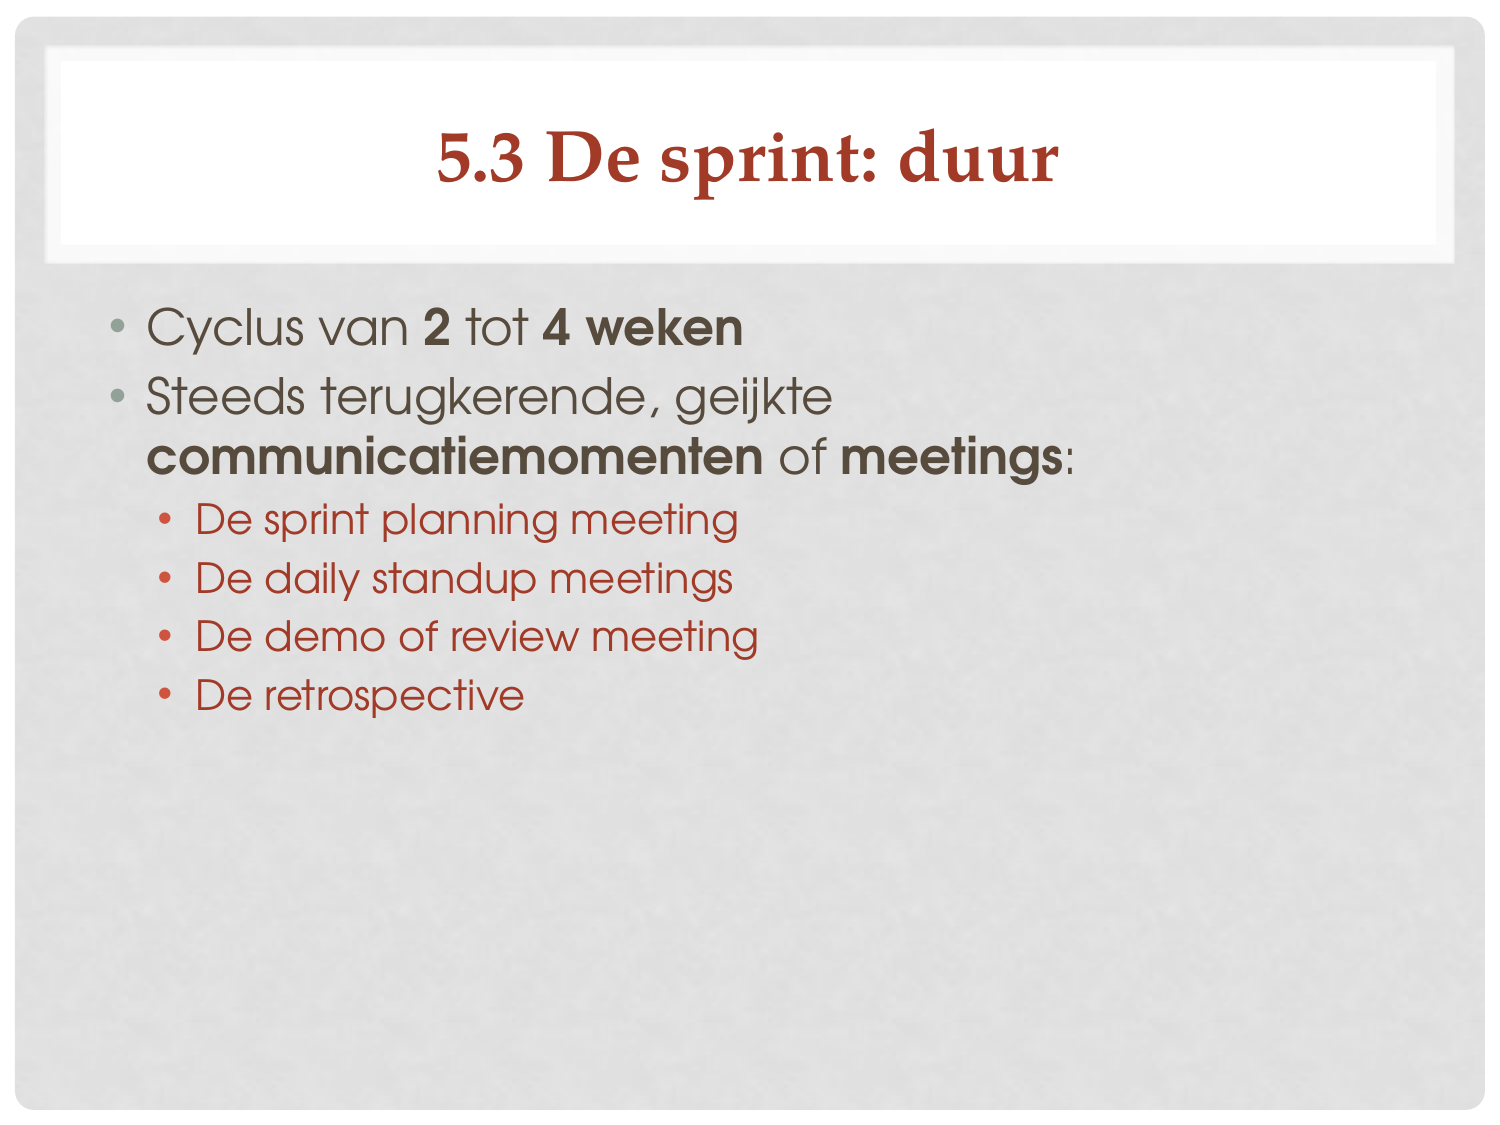

# 5.3 De sprint: duur
Cyclus van 2 tot 4 weken
Steeds terugkerende, geijkte  communicatiemomenten of meetings:
De sprint planning meeting
De daily standup meetings
De demo of review meeting
De retrospective